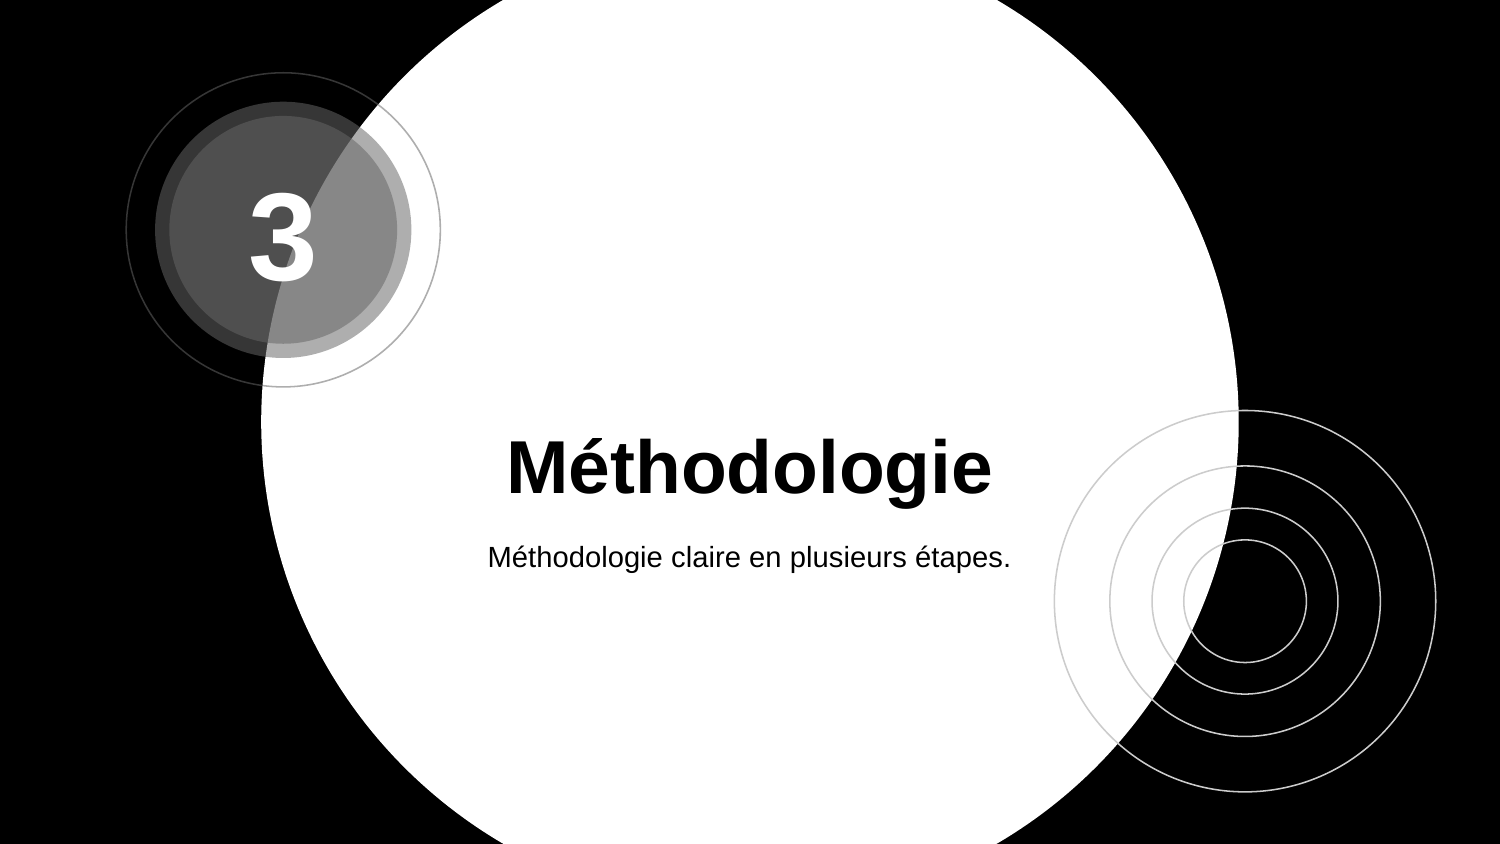

3
# Méthodologie
Méthodologie claire en plusieurs étapes.